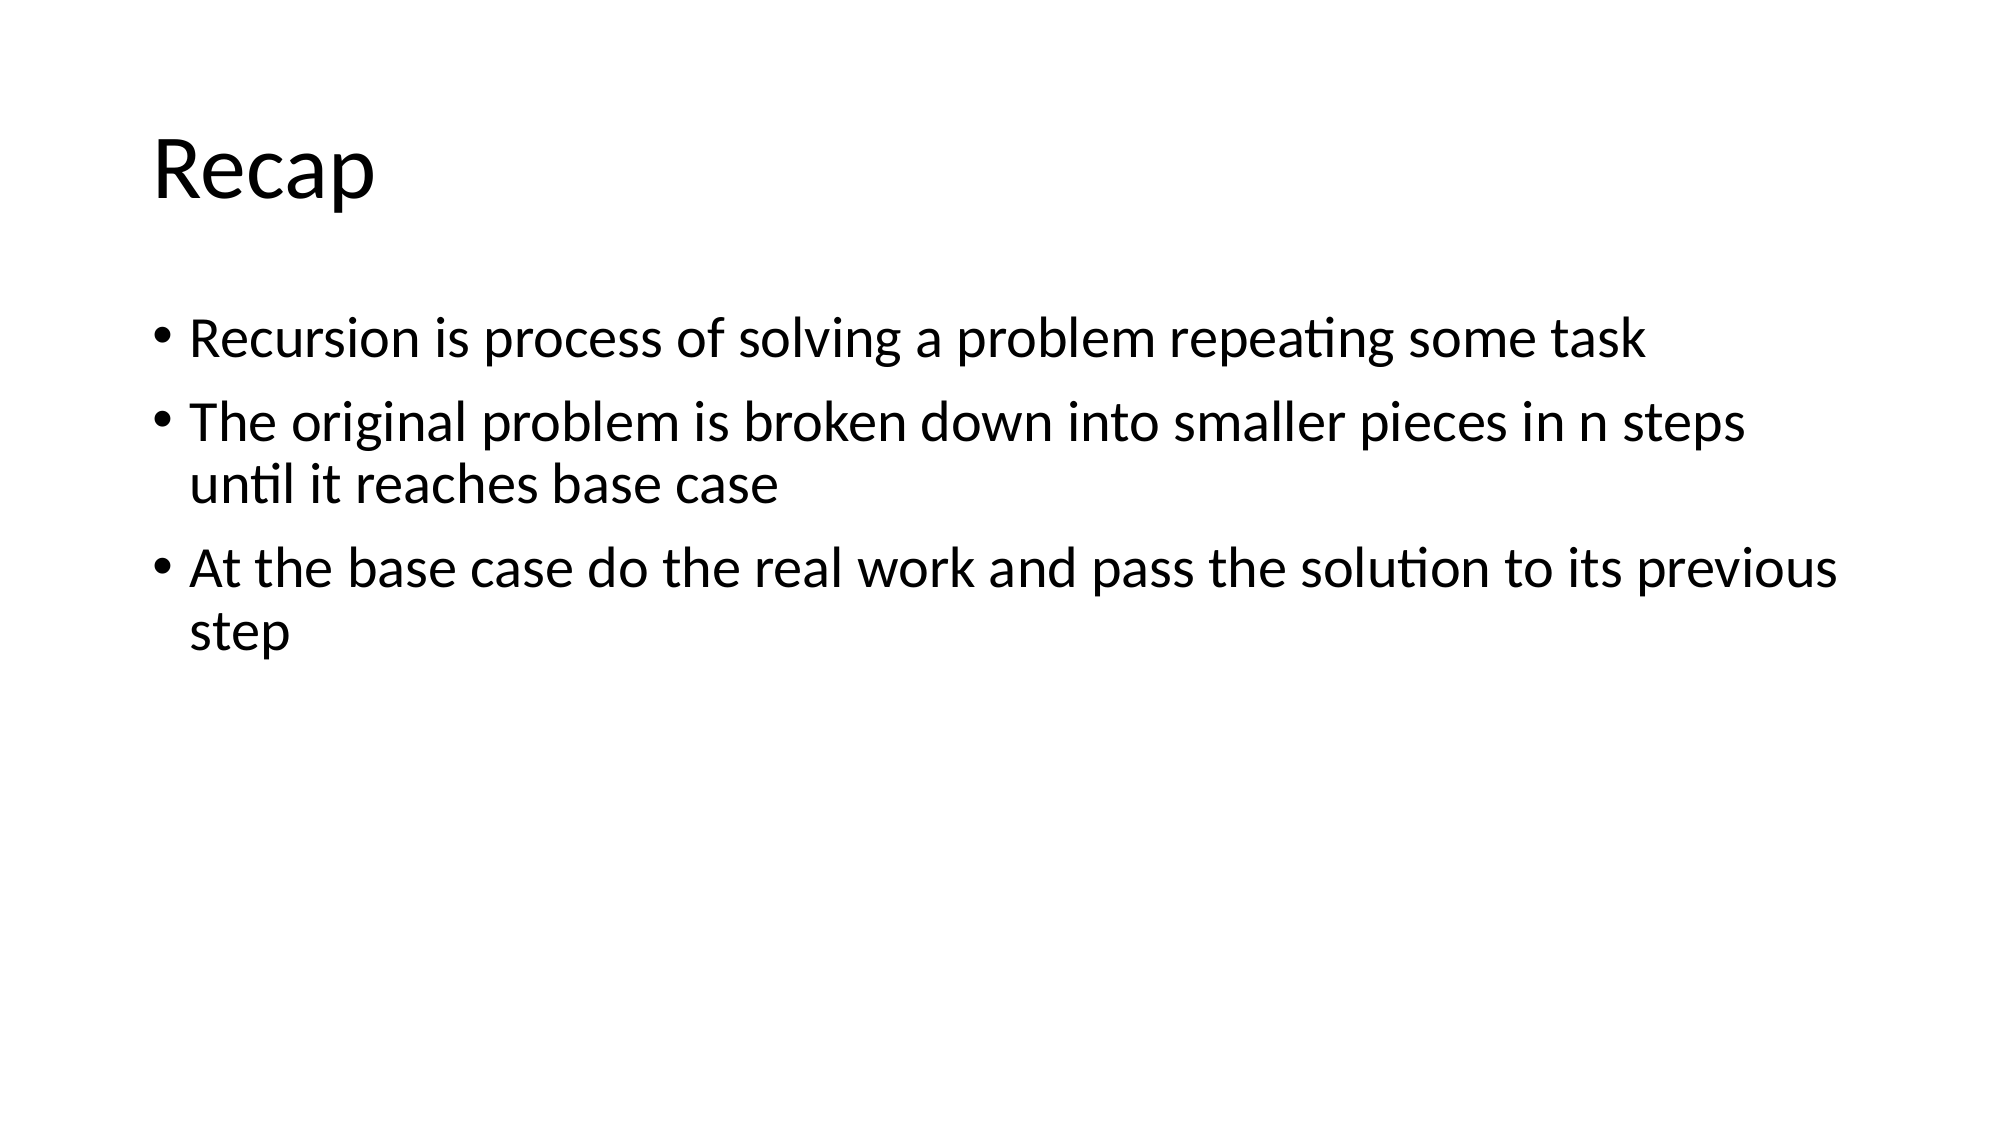

# Recap
Recursion is process of solving a problem repeating some task
The original problem is broken down into smaller pieces in n steps until it reaches base case
At the base case do the real work and pass the solution to its previous step